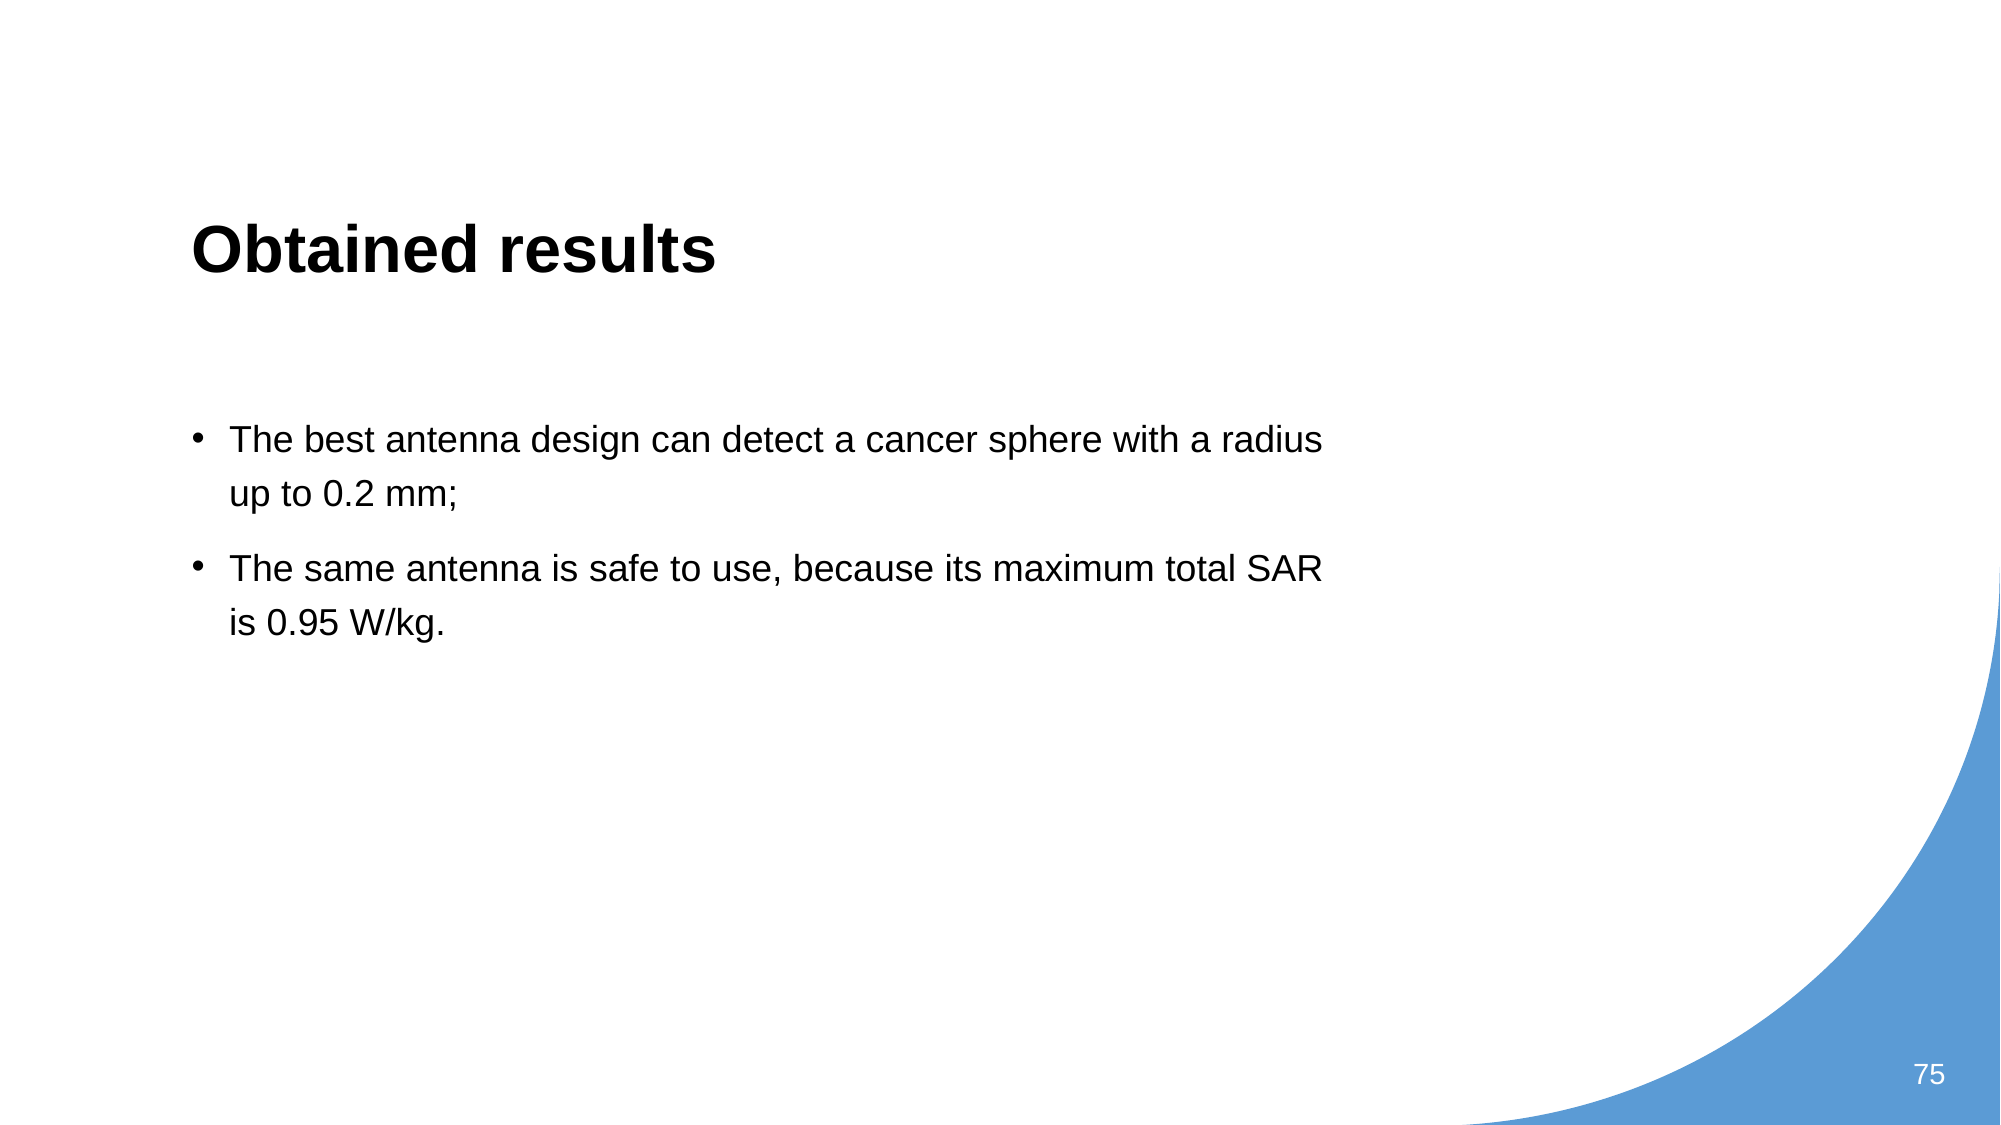

# Obtained results
The best antenna design can detect a cancer sphere with a radius up to 0.2 mm;
The same antenna is safe to use, because its maximum total SAR
is 0.95 W/kg.
75